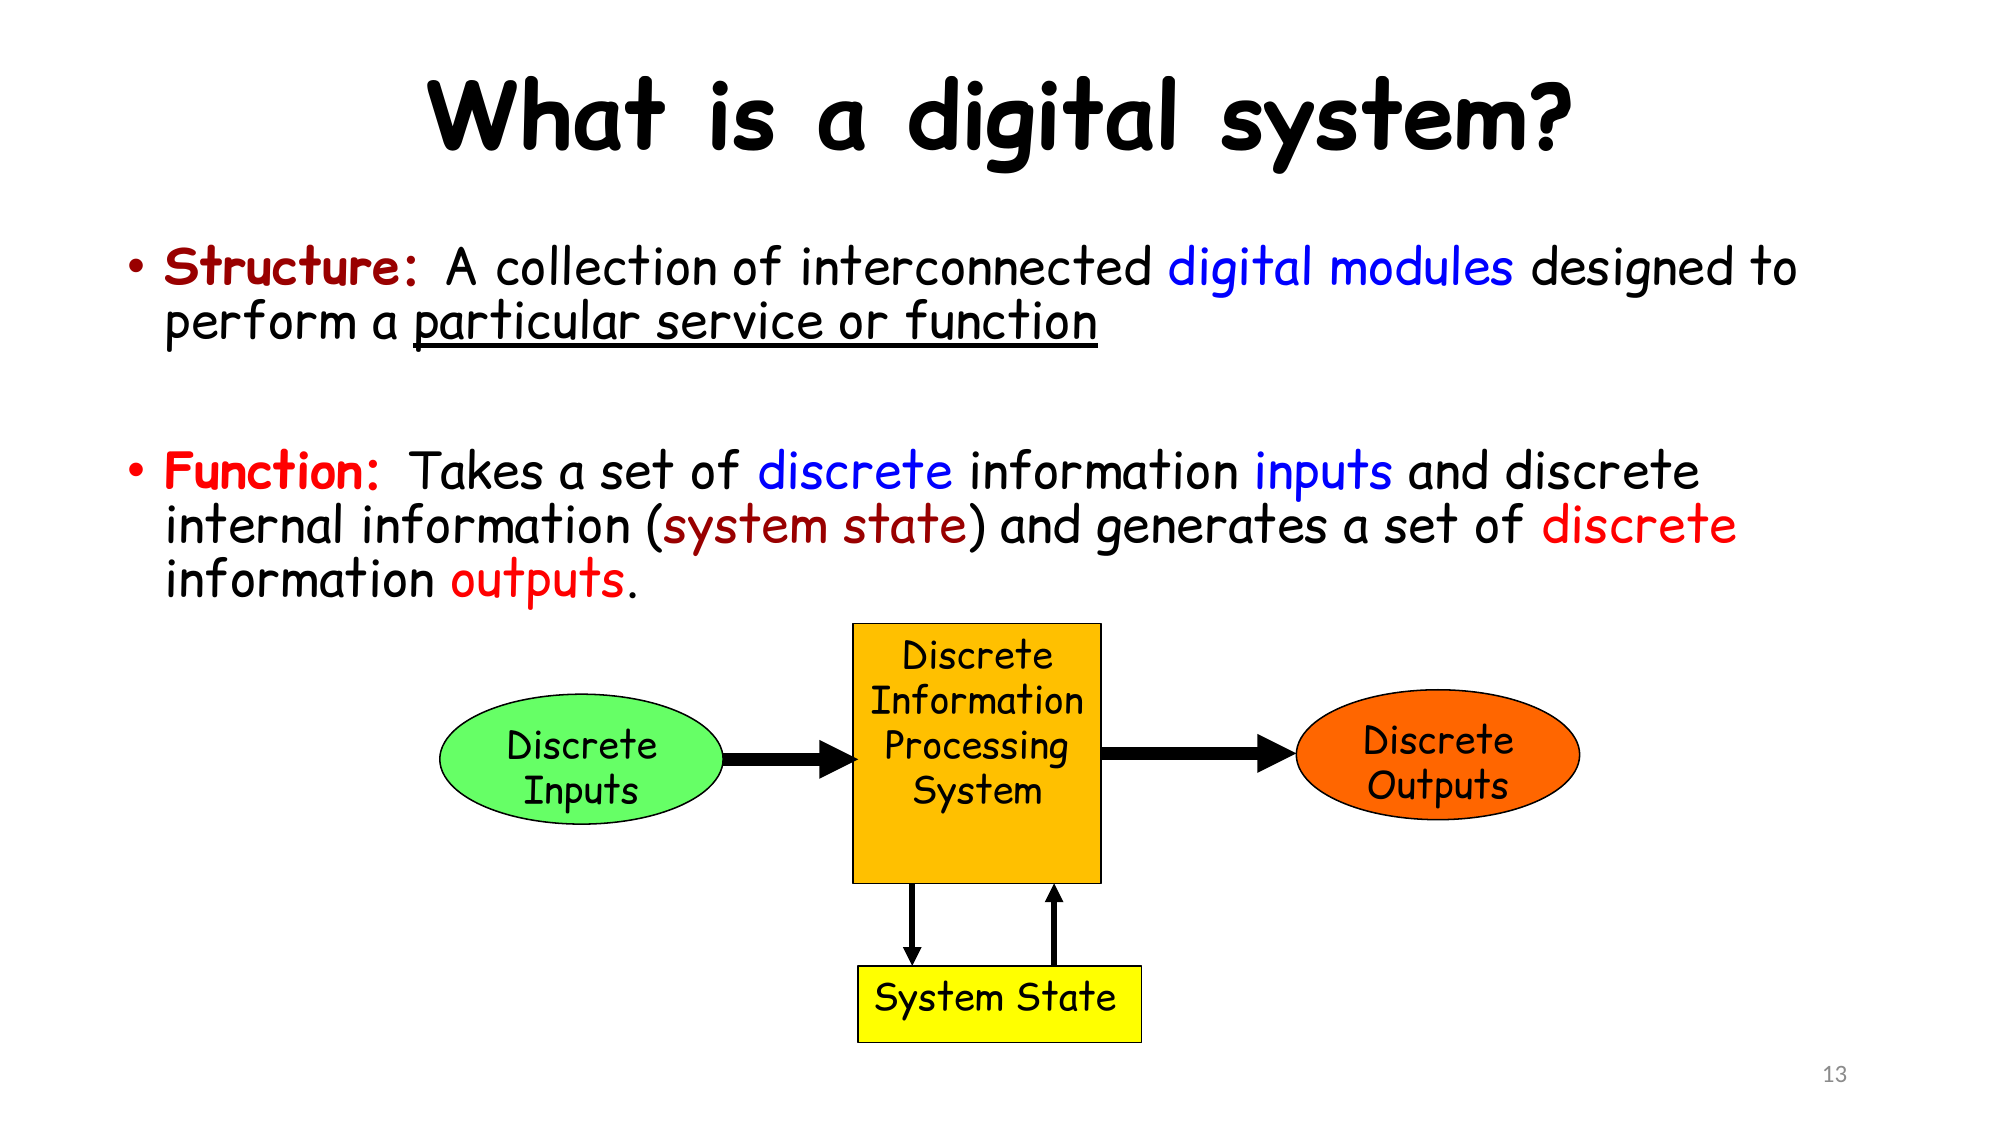

# What is a digital system?
Structure: A collection of interconnected digital modules designed to perform a particular service or function

Function: Takes a set of discrete information inputs and discrete internal information (system state) and generates a set of discrete information outputs.
Discrete
Information
Processing
System
Discrete Outputs

Discrete Inputs
System State
13